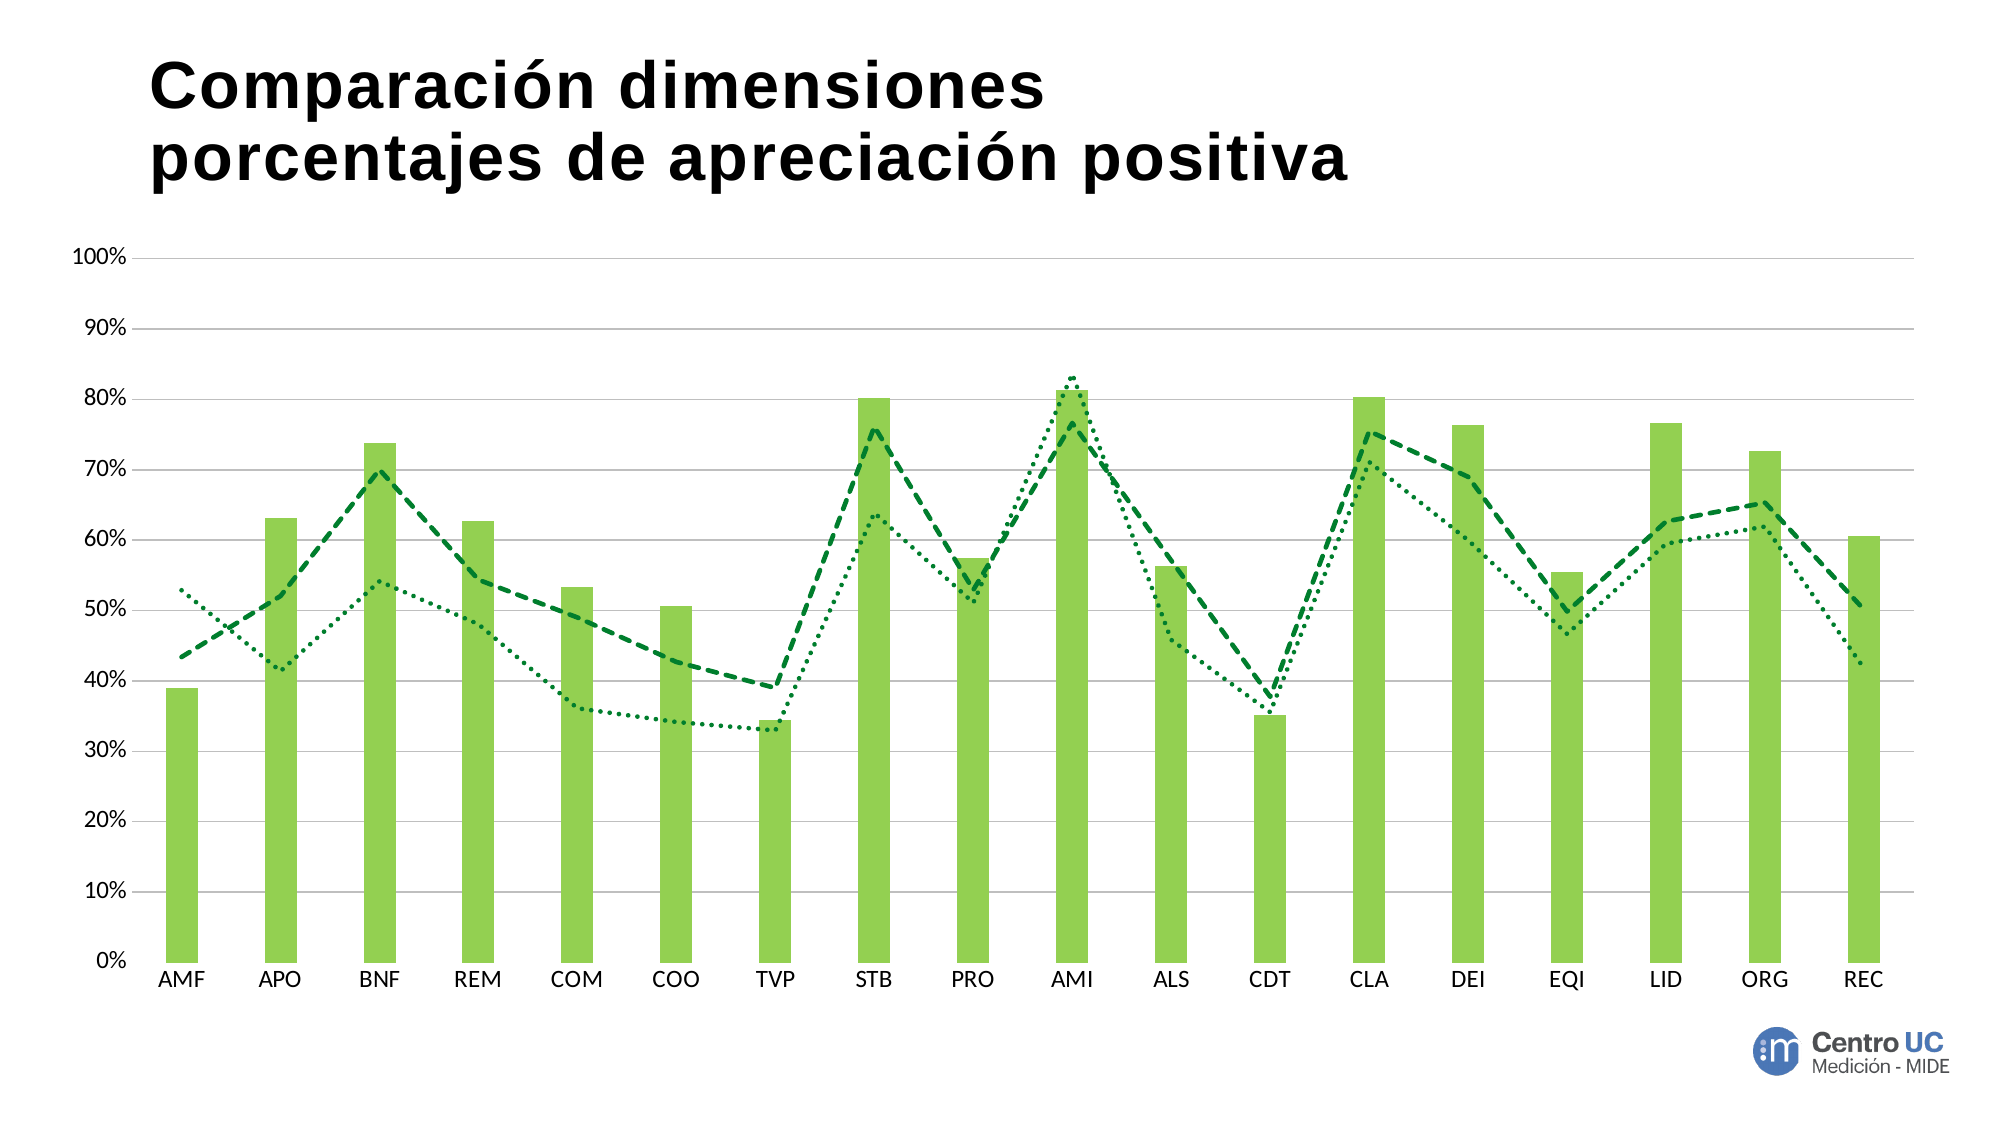

# Comparación dimensiones
porcentajes de apreciación positiva

### Chart

| Category | Apreciación Positiva | Área Educación | Liceo Amanda Labarca 2021 |
|---|---|---|---|
| AMF | 0.38974358974358975 | 0.4339622641509434 | 0.5288888888888889 |
| APO | 0.6314102564102564 | 0.5207006369426752 | 0.41388888888888886 |
| BNF | 0.7371794871794872 | 0.7003205128205128 | 0.5416666666666666 |
| REM | 0.6266233766233766 | 0.5438311688311688 | 0.48055555555555557 |
| COM | 0.5324675324675324 | 0.4902597402597403 | 0.3611111111111111 |
| COO | 0.5064935064935064 | 0.42694805194805197 | 0.3416666666666667 |
| TVP | 0.34415584415584416 | 0.3899782135076253 | 0.3296296296296296 |
| STB | 0.801948051948052 | 0.761437908496732 | 0.6388888888888888 |
| PRO | 0.5746753246753247 | 0.5294117647058824 | 0.5111111111111111 |
| AMI | 0.8125 | 0.7665562913907285 | 0.8361111111111111 |
| ALS | 0.5625 | 0.5711920529801324 | 0.4583333333333333 |
| CDT | 0.3508771929824561 | 0.37748344370860926 | 0.35555555555555557 |
| CLA | 0.8026315789473685 | 0.7549668874172185 | 0.7111111111111111 |
| DEI | 0.7633333333333333 | 0.69 | 0.6 |
| EQI | 0.5546666666666666 | 0.49866666666666665 | 0.4666666666666667 |
| LID | 0.7659259259259259 | 0.6266666666666667 | 0.5950617283950618 |
| ORG | 0.7266666666666667 | 0.6533333333333333 | 0.6194444444444445 |
| REC | 0.6053333333333333 | 0.5013333333333333 | 0.4177777777777778 |